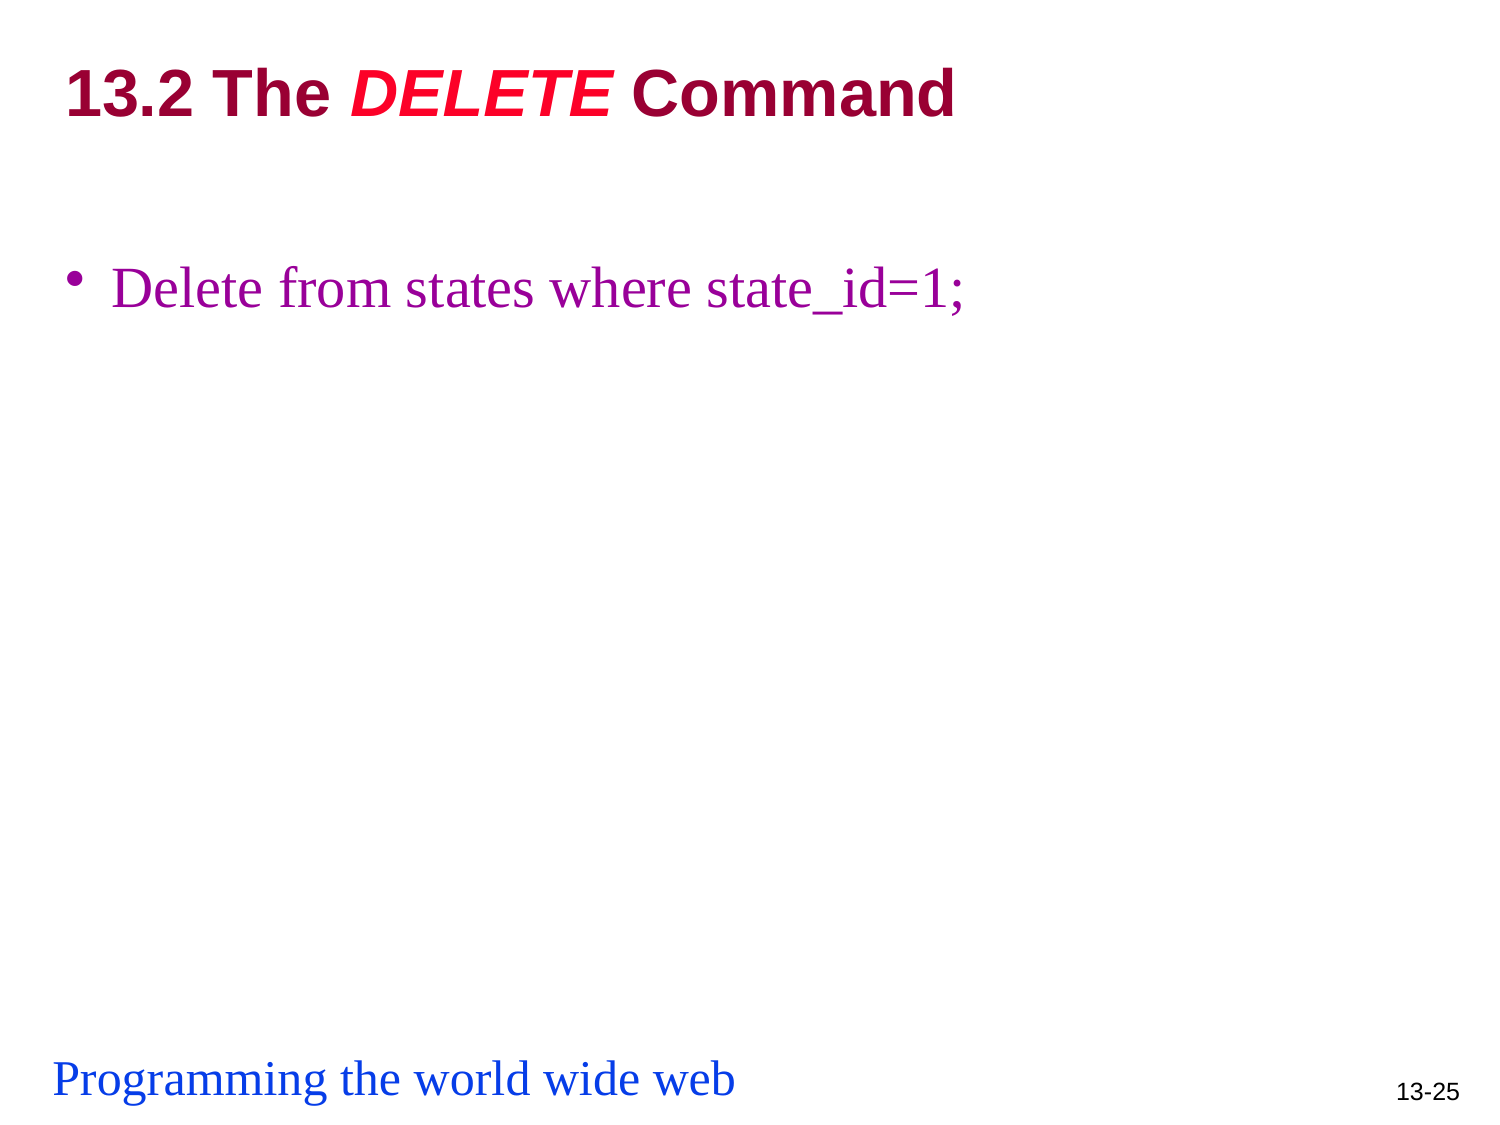

# 13.2 The DELETE Command

Delete from states where state_id=1;